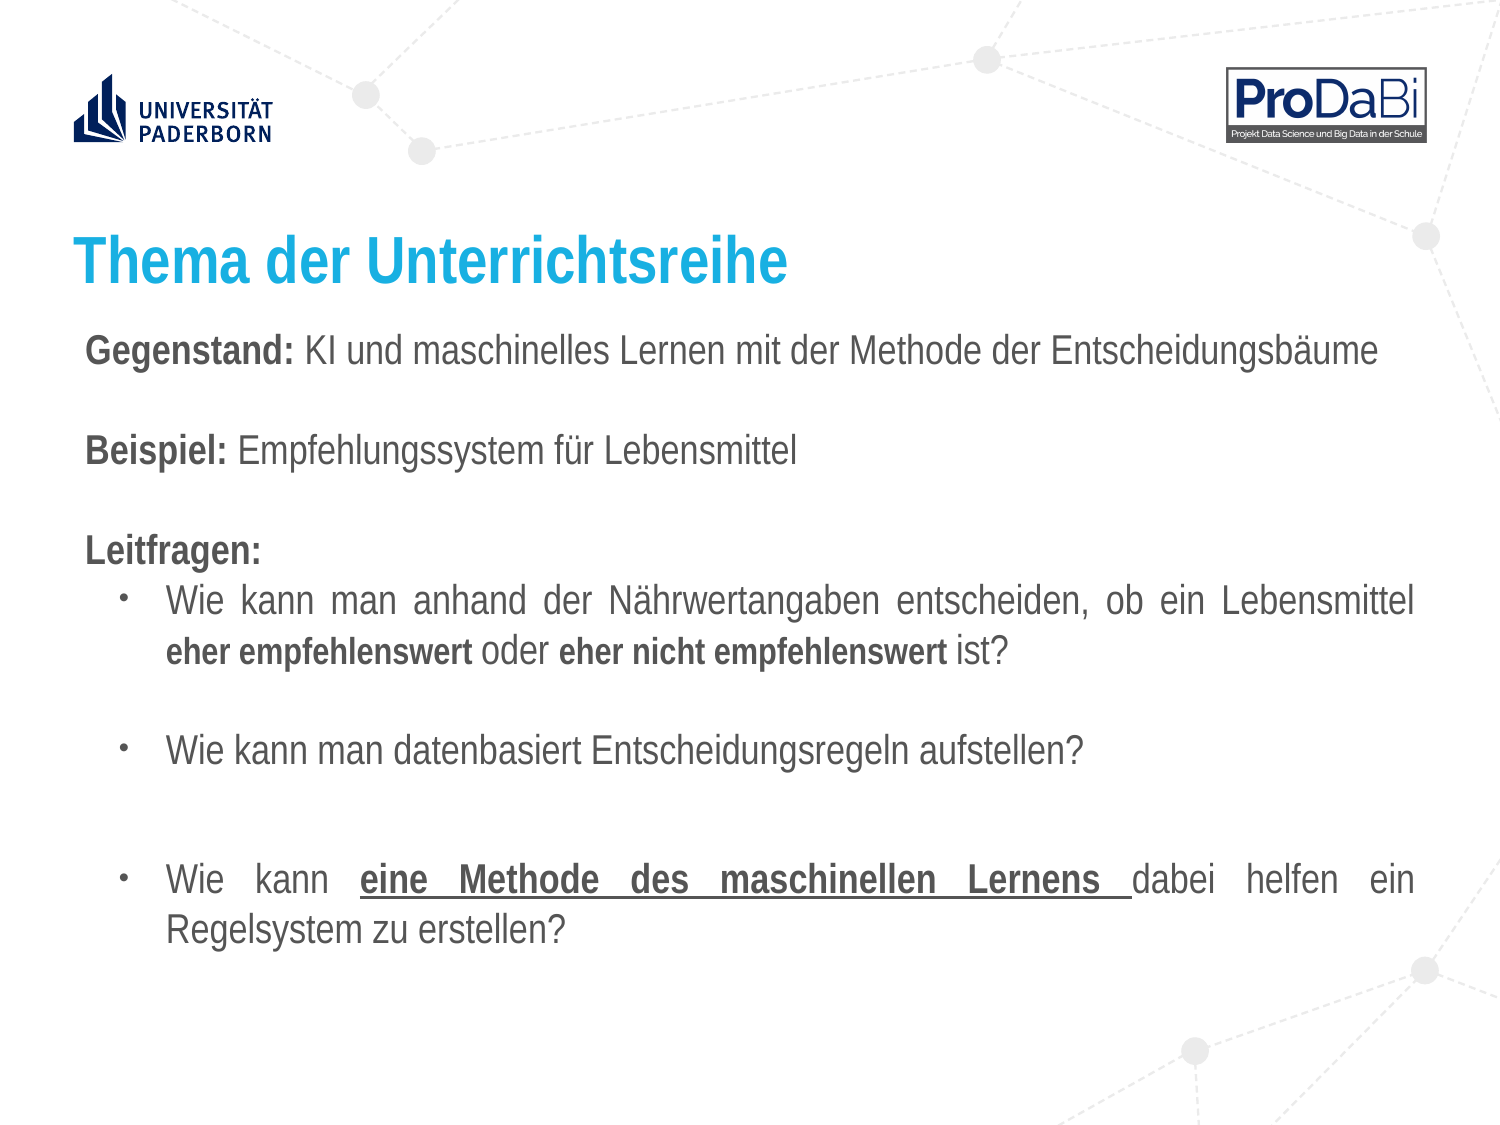

# Thema der Unterrichtsreihe
Gegenstand: KI und maschinelles Lernen mit der Methode der Entscheidungsbäume

Beispiel: Empfehlungssystem für Lebensmittel

Leitfragen:
Wie kann man anhand der Nährwertangaben entscheiden, ob ein Lebensmittel eher empfehlenswert oder eher nicht empfehlenswert ist?

Wie kann man datenbasiert Entscheidungsregeln aufstellen?

Wie kann eine Methode des maschinellen Lernens dabei helfen ein Regelsystem zu erstellen?